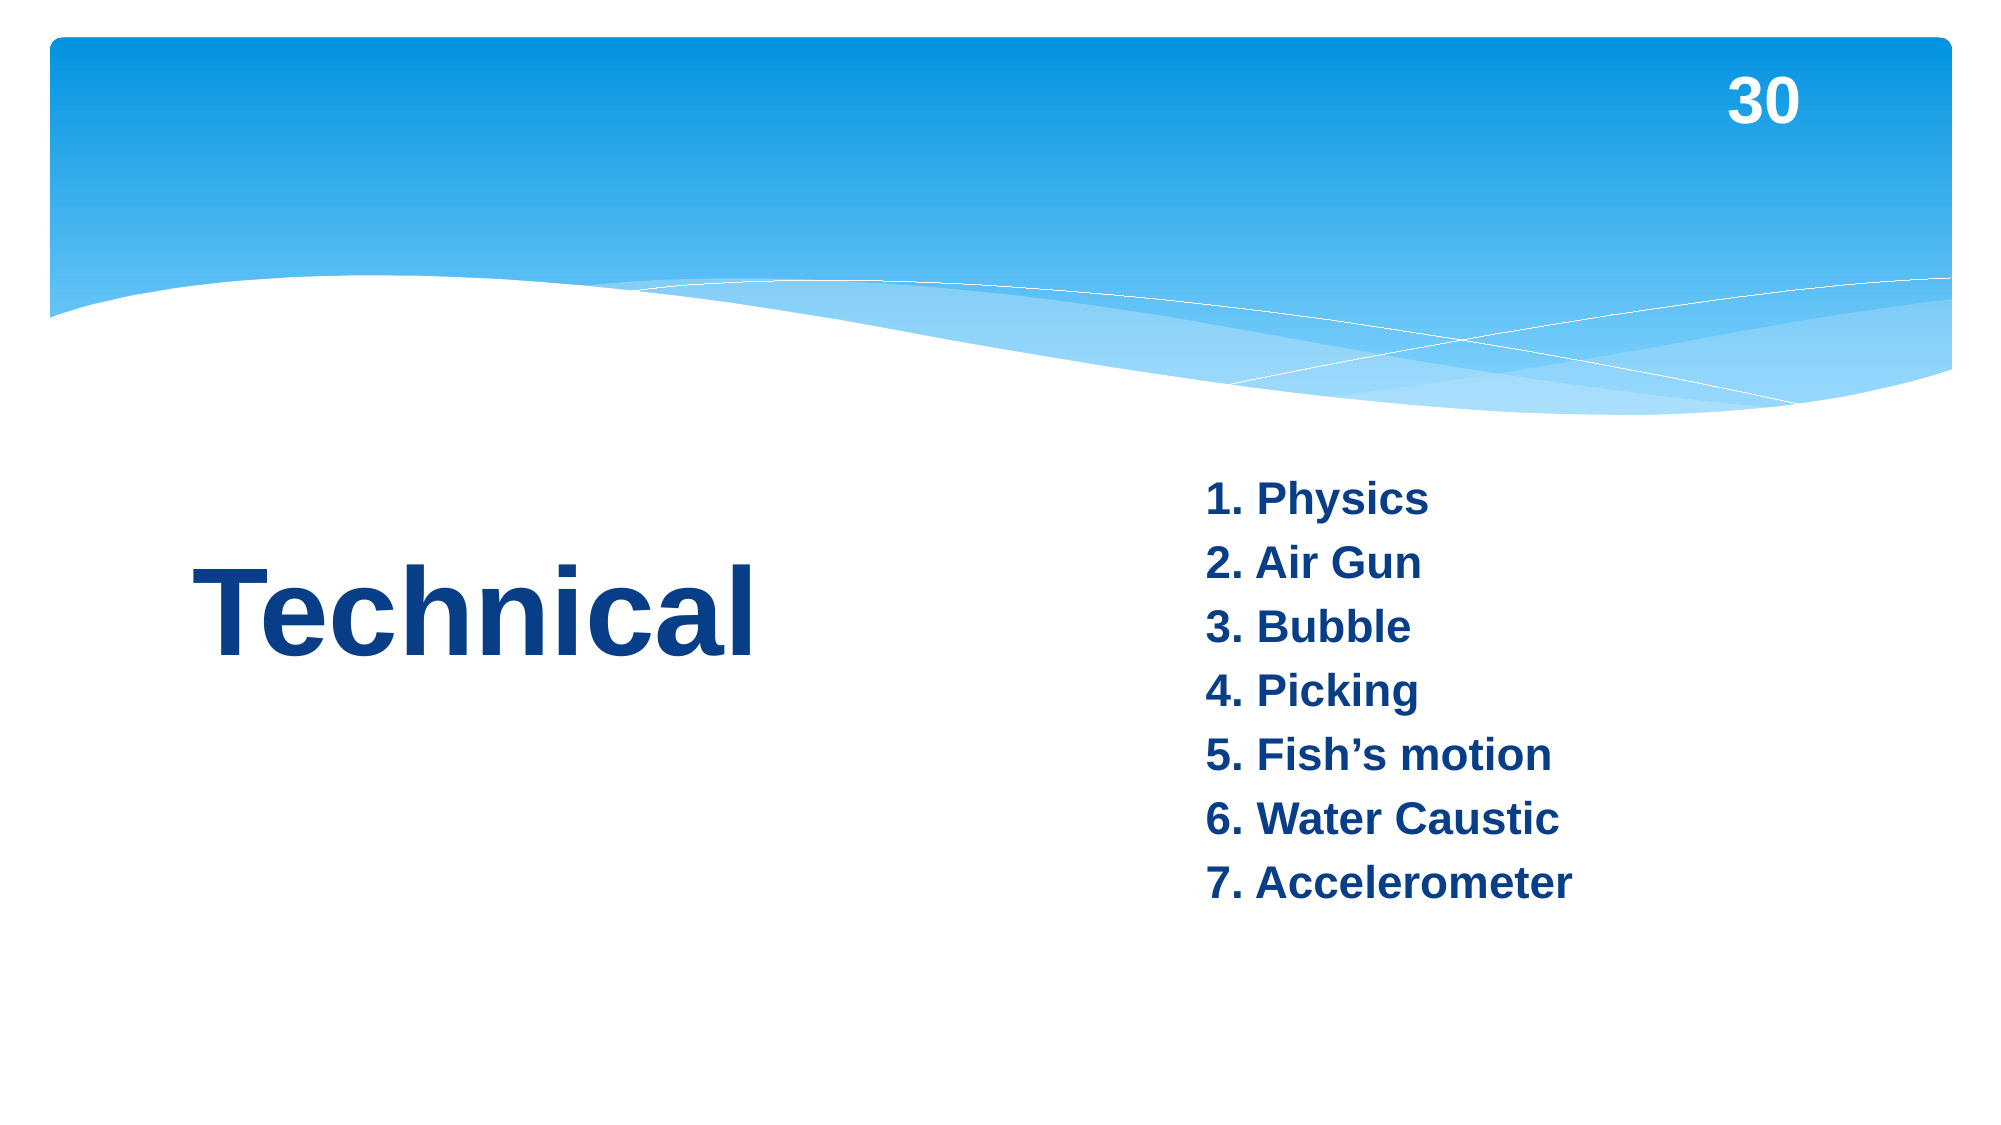

30
# Technical
1. Physics
2. Air Gun
3. Bubble
4. Picking
5. Fish’s motion
6. Water Caustic
7. Accelerometer